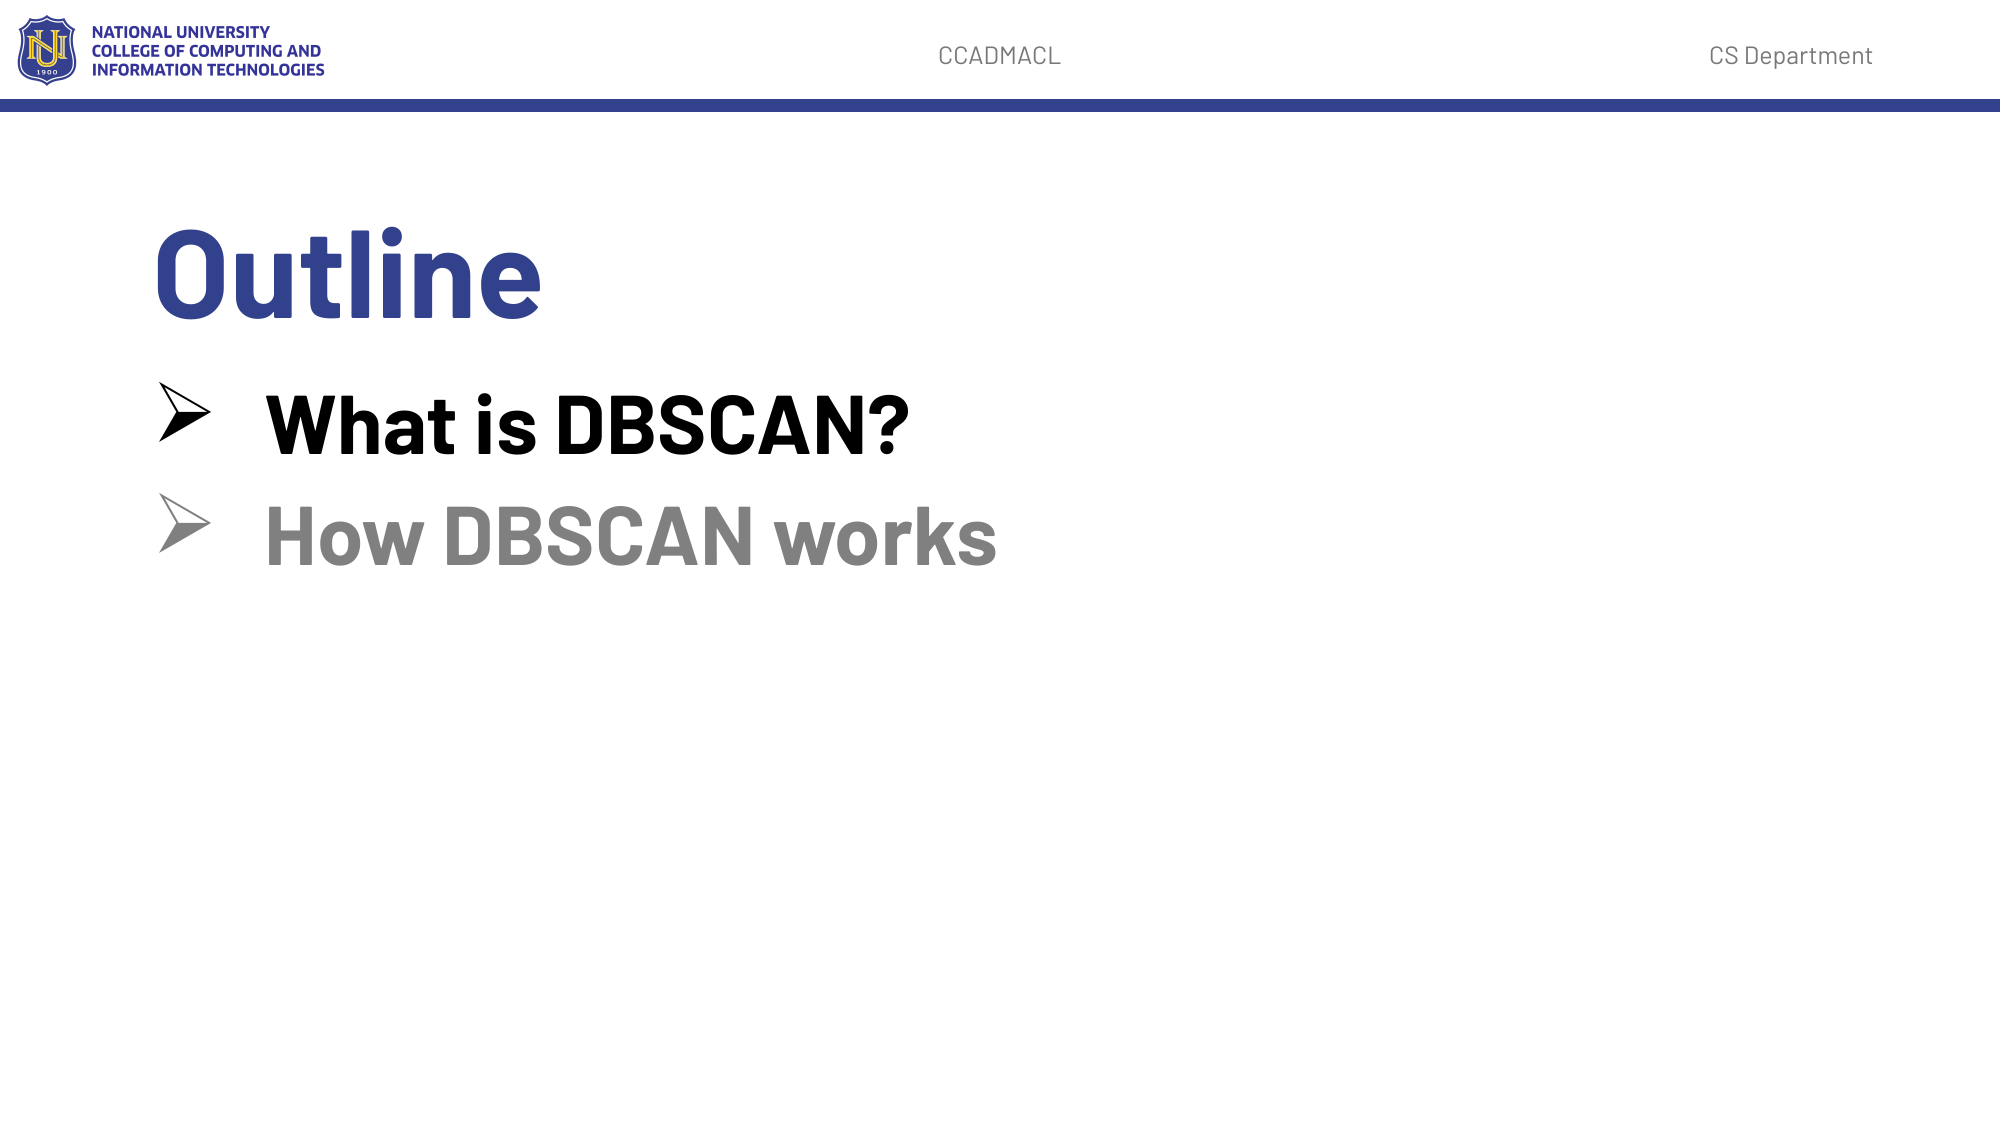

Outline
What is DBSCAN?
How DBSCAN works